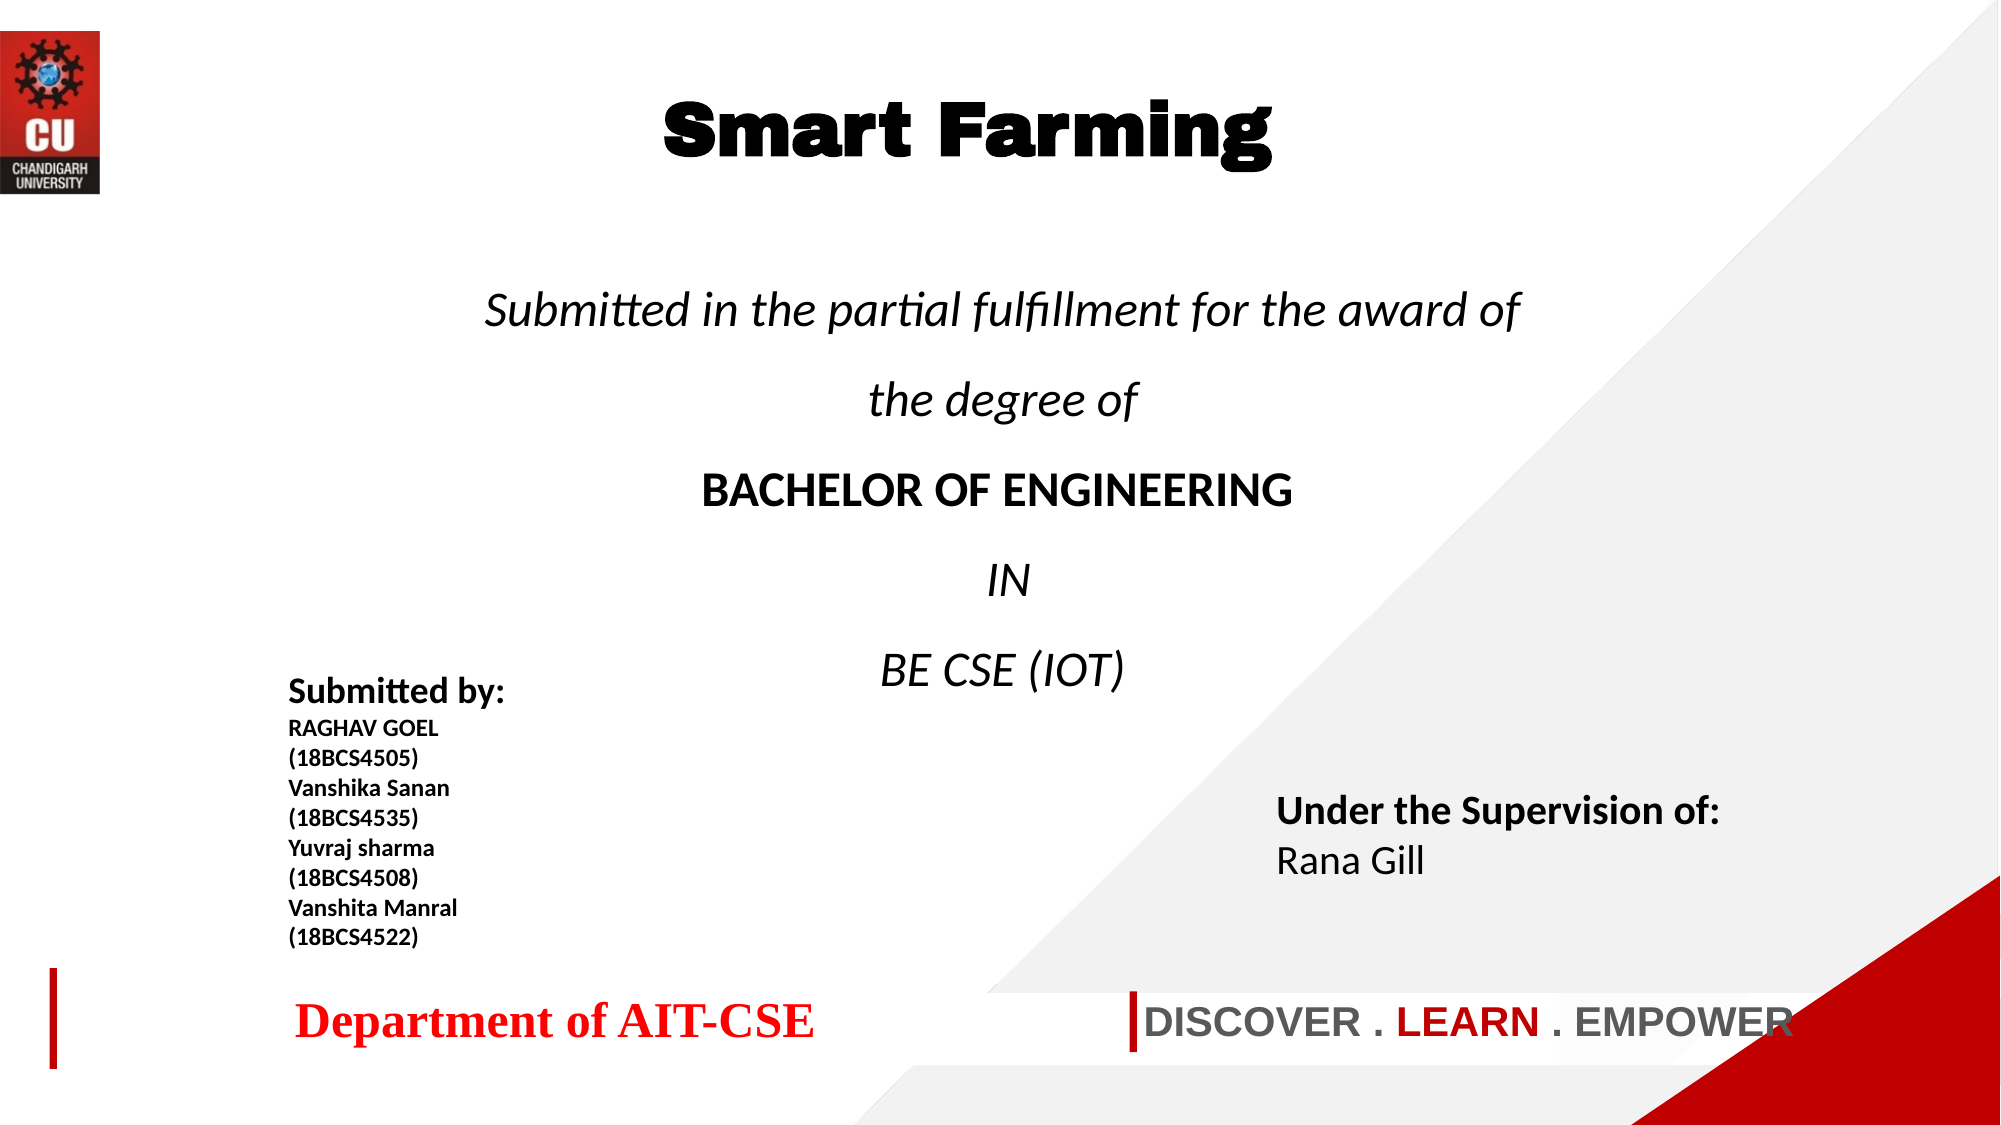

Smart Farming
Submitted in the partial fulfillment for the award of the degree of
BACHELOR OF ENGINEERING
 IN
BE CSE (IOT)
Submitted by:
RAGHAV GOEL
(18BCS4505)
Vanshika Sanan
(18BCS4535)
Yuvraj sharma
(18BCS4508)
Vanshita Manral
(18BCS4522)

Under the Supervision of:
Rana Gill

Department of AIT-CSE
DISCOVER . LEARN . EMPOWER

1